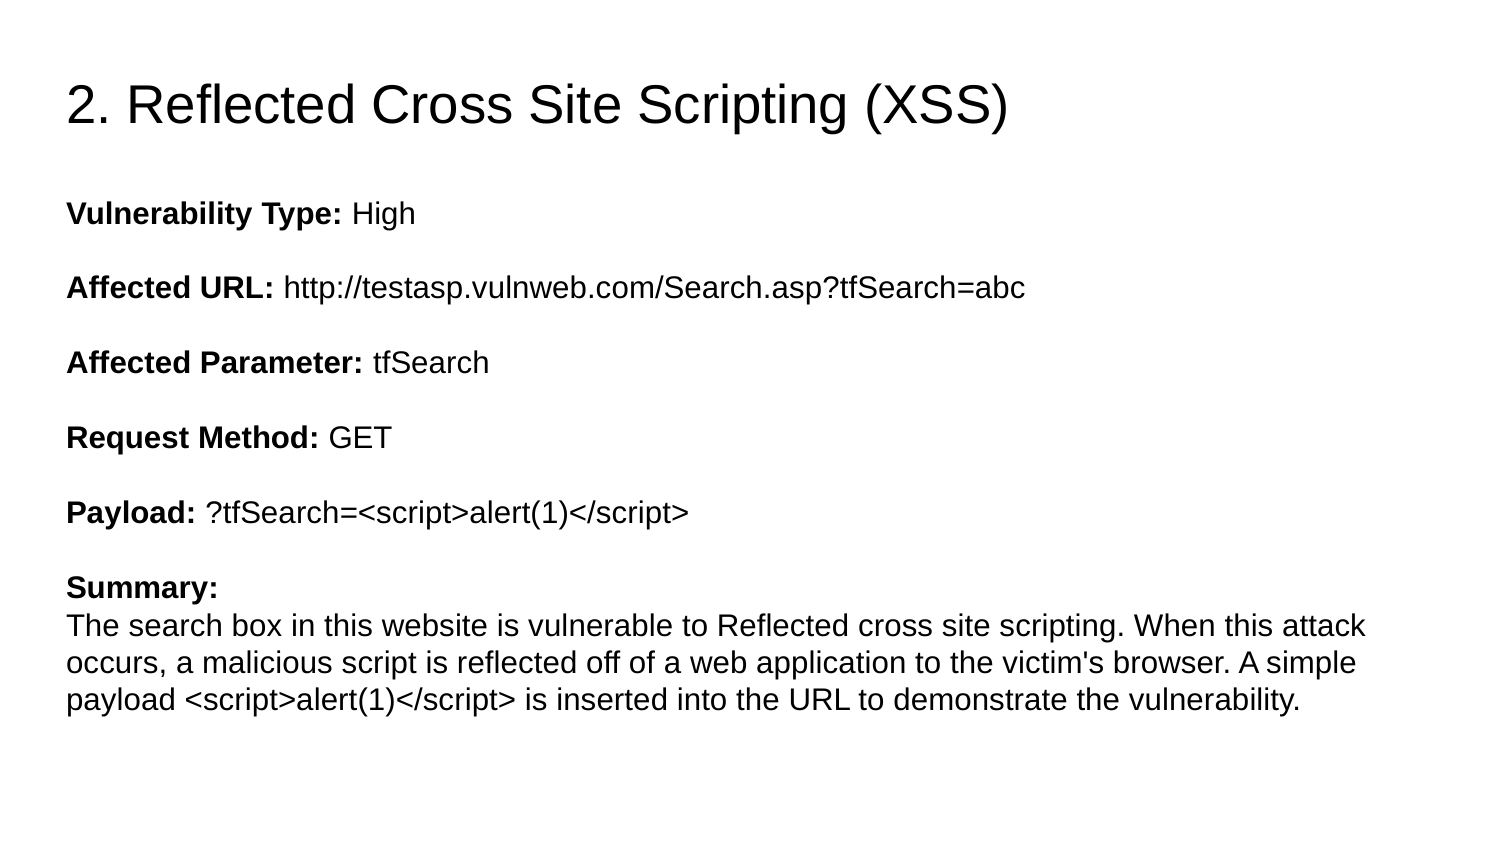

# 2. Reflected Cross Site Scripting (XSS)
Vulnerability Type: High

Affected URL: http://testasp.vulnweb.com/Search.asp?tfSearch=abc

Affected Parameter: tfSearch

Request Method: GET

Payload: ?tfSearch=<script>alert(1)</script>

Summary:
The search box in this website is vulnerable to Reflected cross site scripting. When this attack occurs, a malicious script is reflected off of a web application to the victim's browser. A simple payload <script>alert(1)</script> is inserted into the URL to demonstrate the vulnerability.